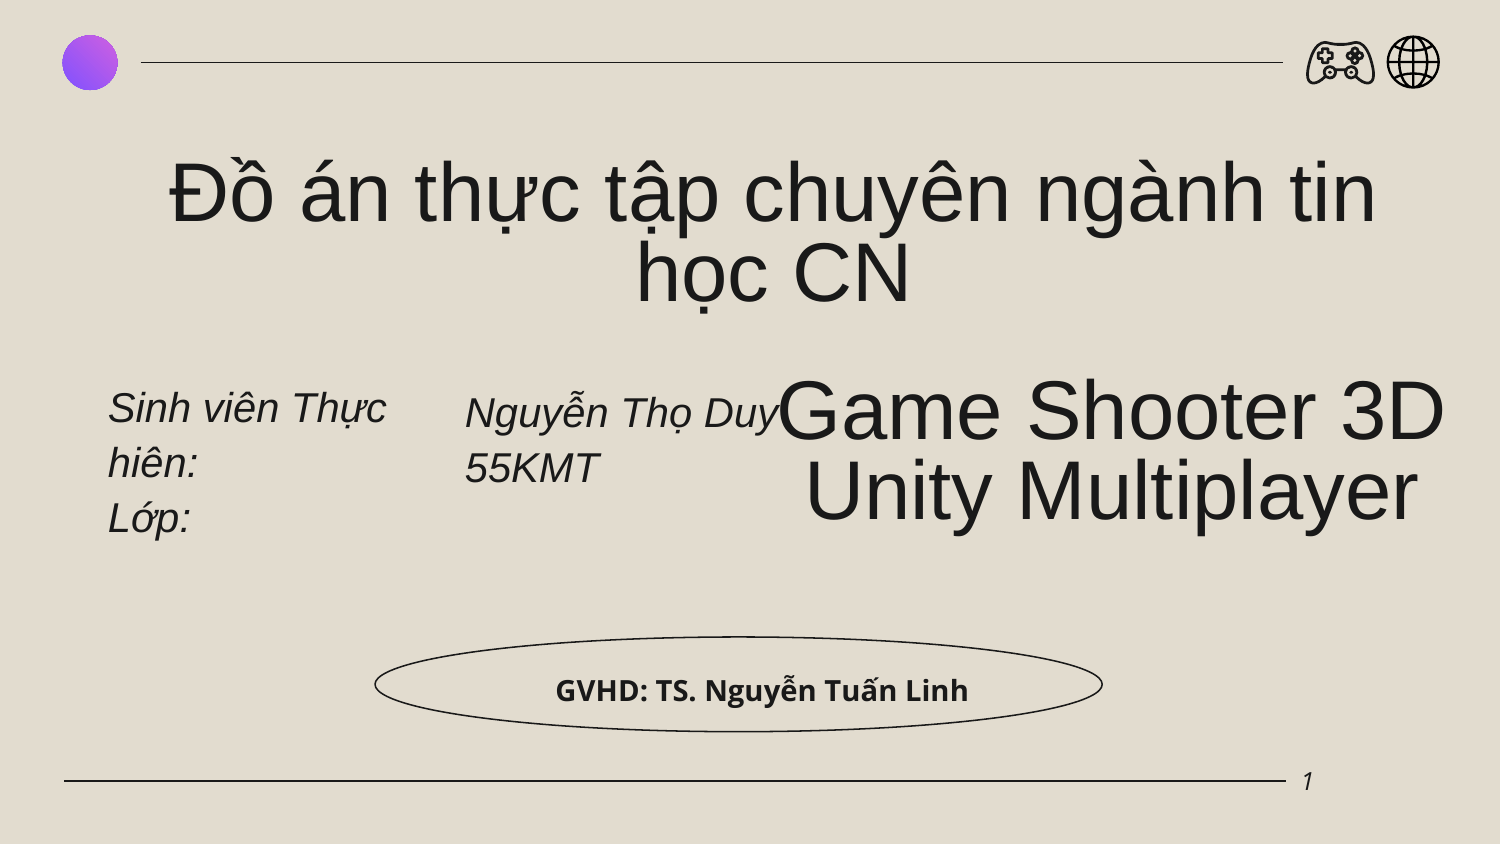

Đồ án thực tập chuyên ngành tin học CN
# Game Shooter 3D Unity Multiplayer
Sinh viên Thực hiên:
Lớp:
Nguyễn Thọ Duy
55KMT

GVHD: TS. Nguyễn Tuấn Linh
1